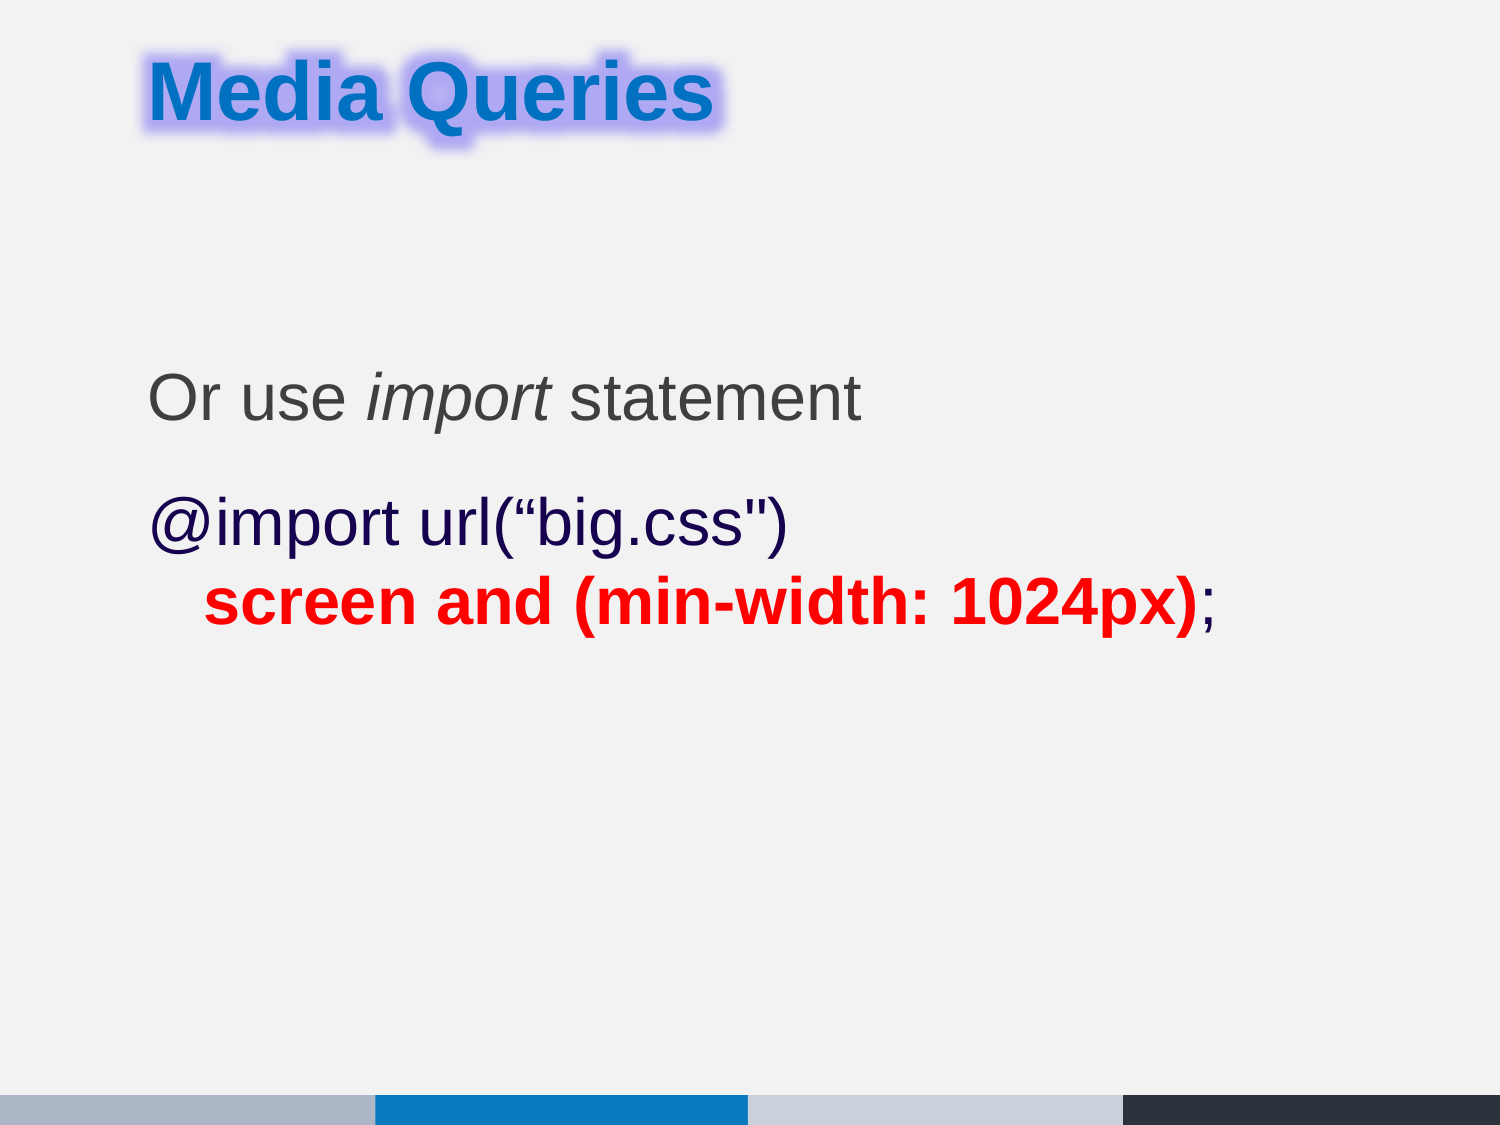

Media Queries
Or use import statement

@import url(“big.css")
   screen and (min-width: 1024px);